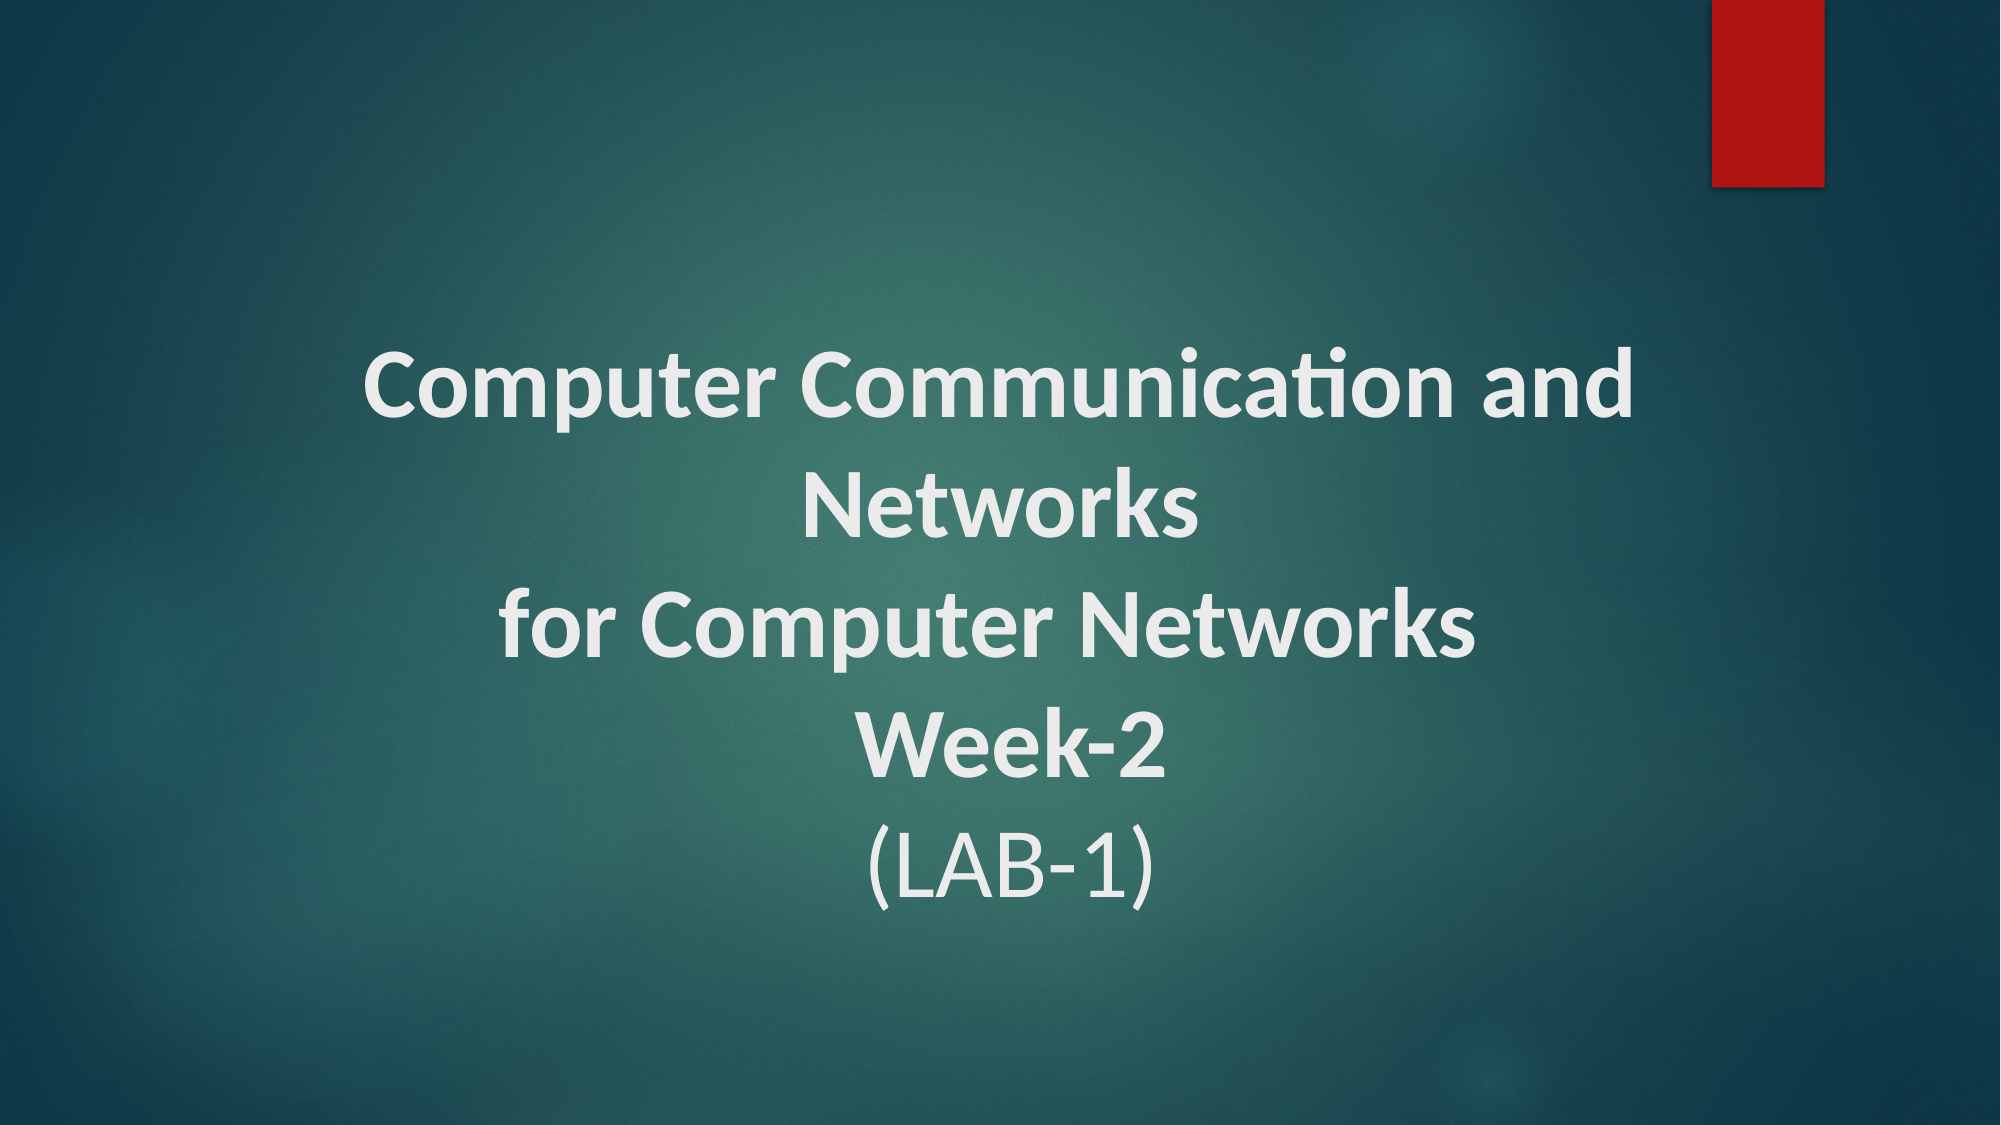

# Computer Communication and Networks for Computer Networks Week-2 (LAB-1)